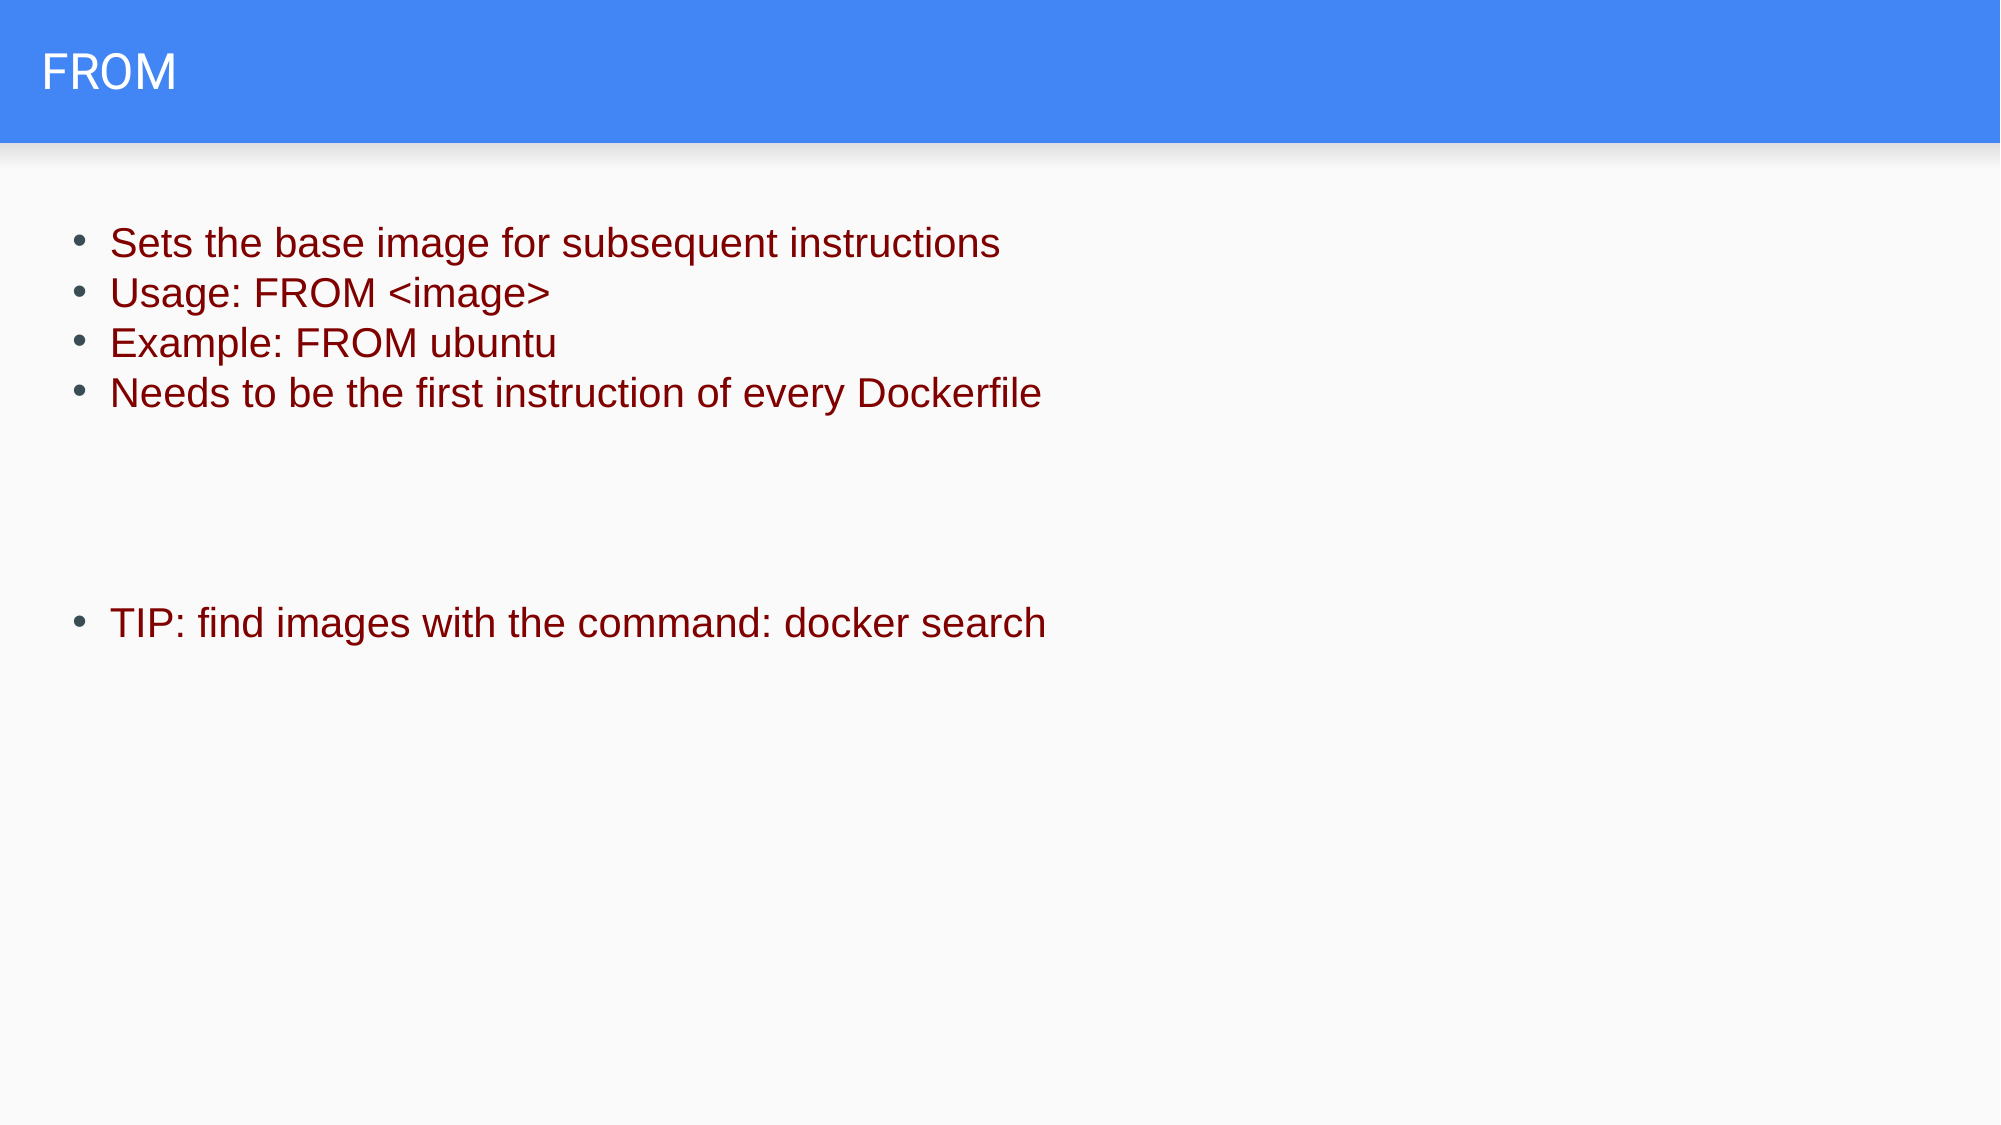

# FROM
Sets the base image for subsequent instructions
Usage: FROM <image>
Example: FROM ubuntu
Needs to be the first instruction of every Dockerfile

TIP: find images with the command: docker search